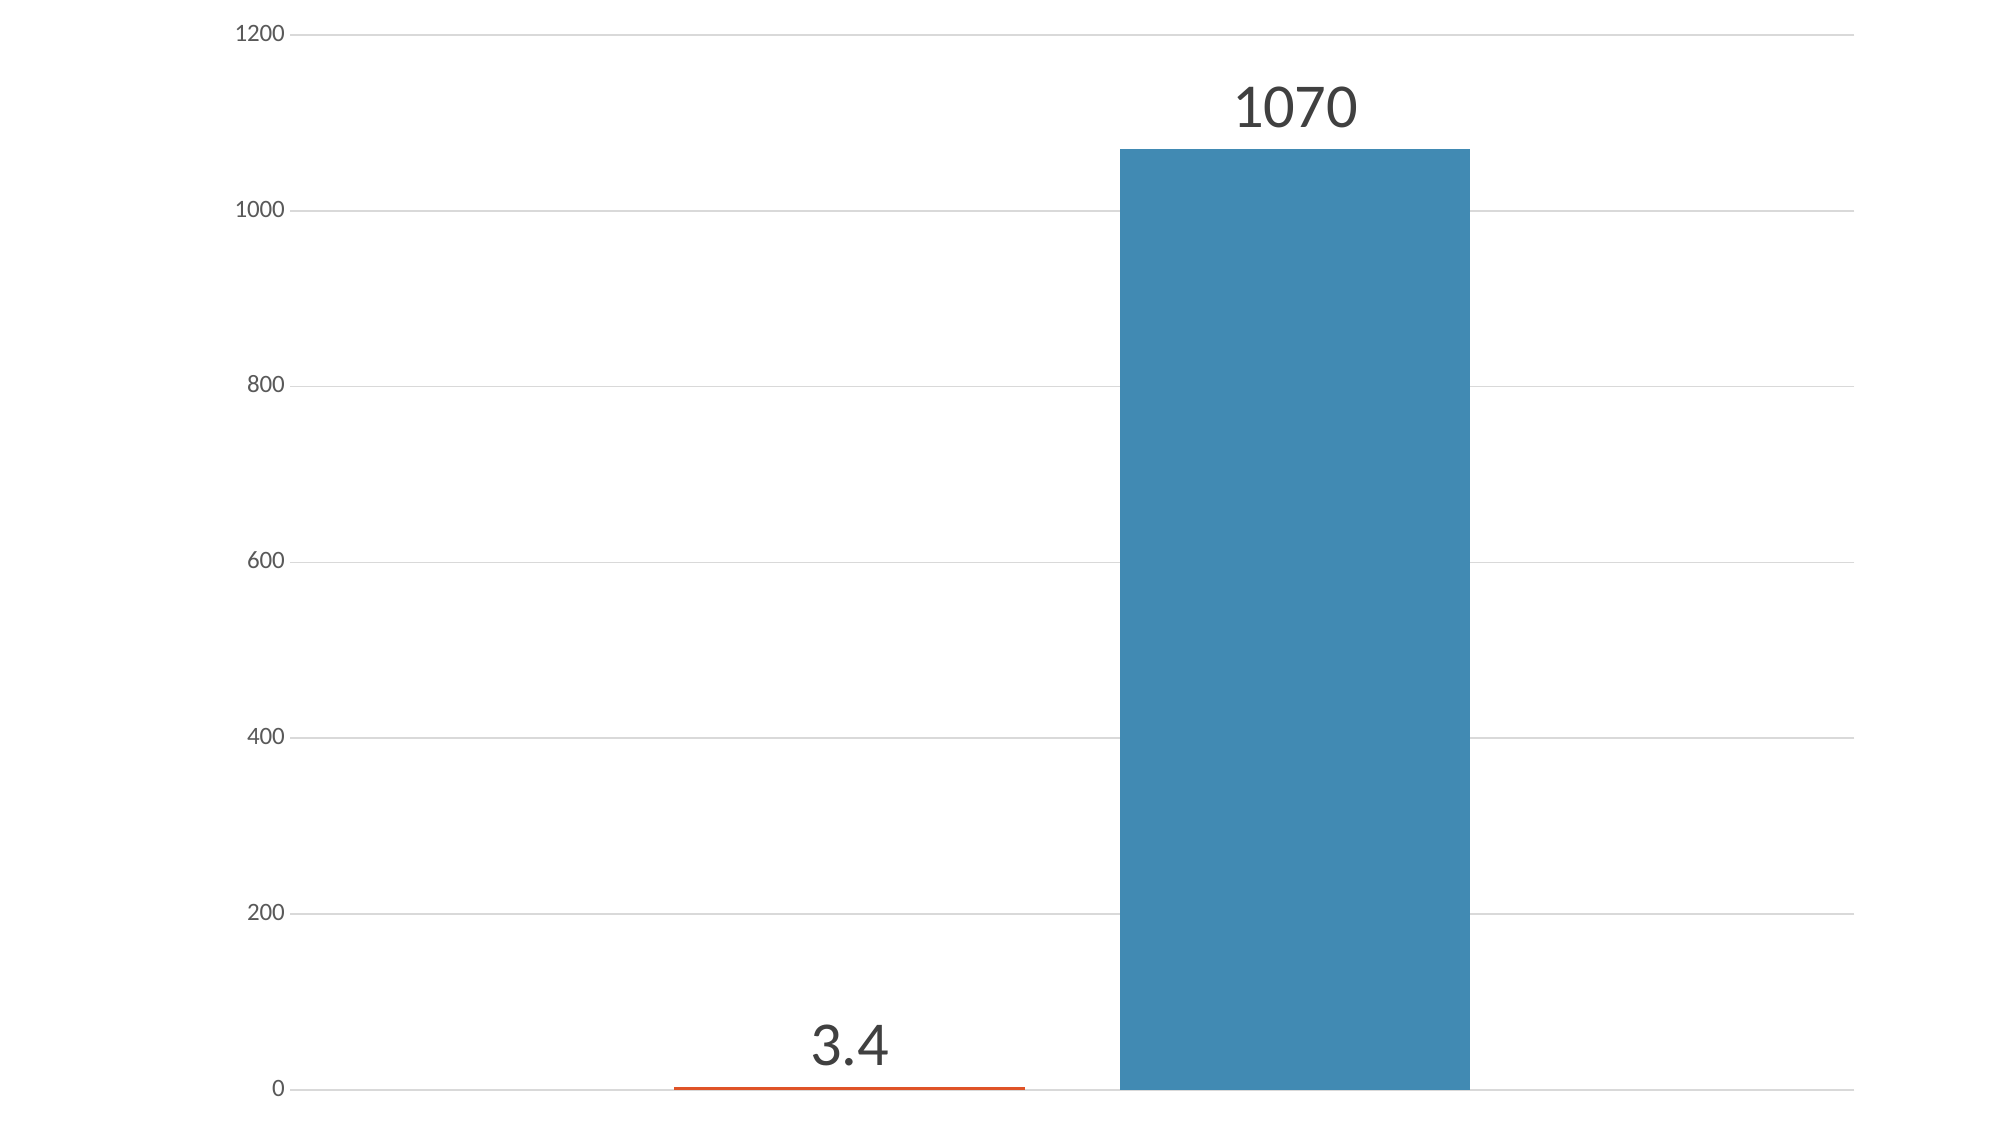

### Chart

| Category | China | US |
|---|---|---|
| Covid-19 Deaths | 3.4 | 1070.0 |